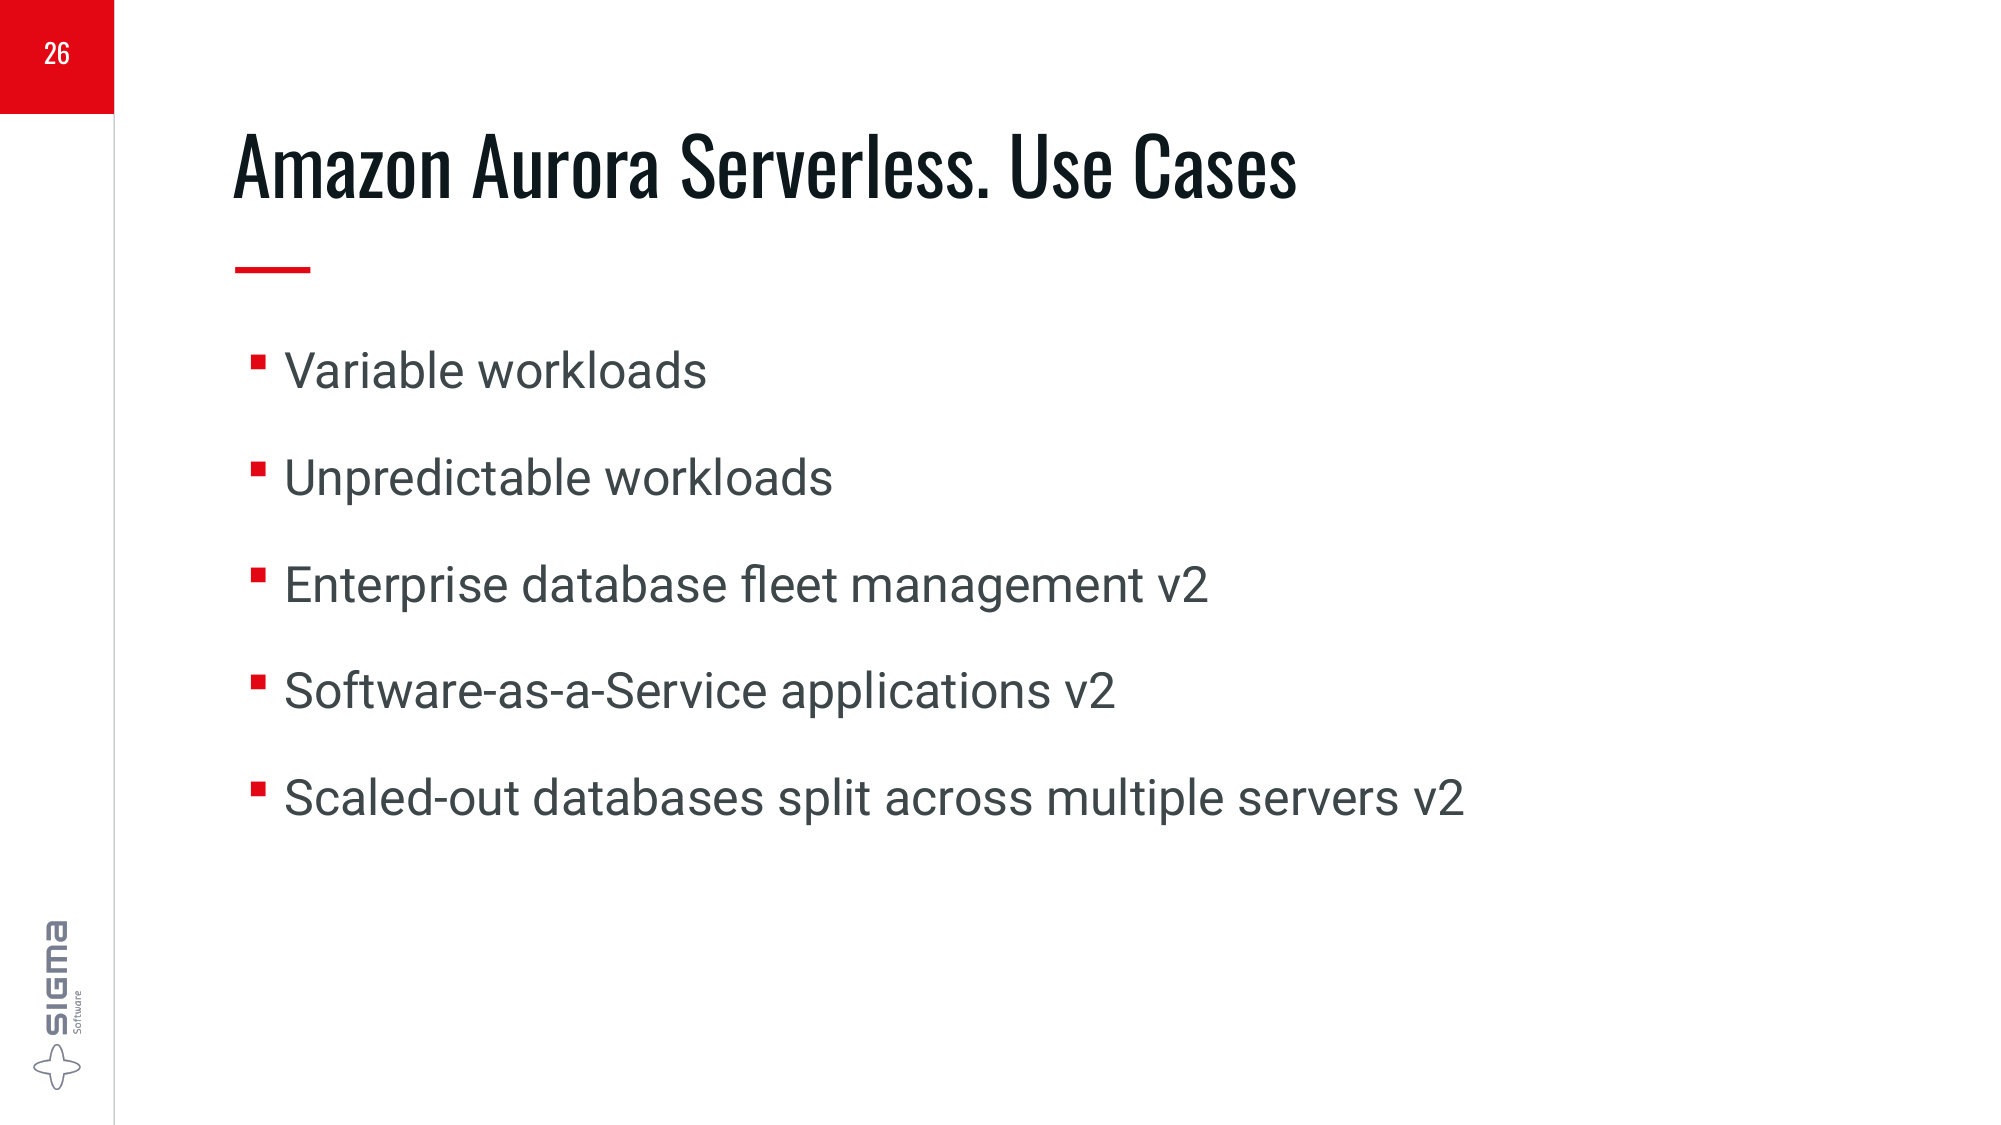

26
# Amazon Aurora Serverless. Use Cases —
Variable workloads
Unpredictable workloads
Enterprise database fleet management v2
Software-as-a-Service applications v2
Scaled-out databases split across multiple servers v2